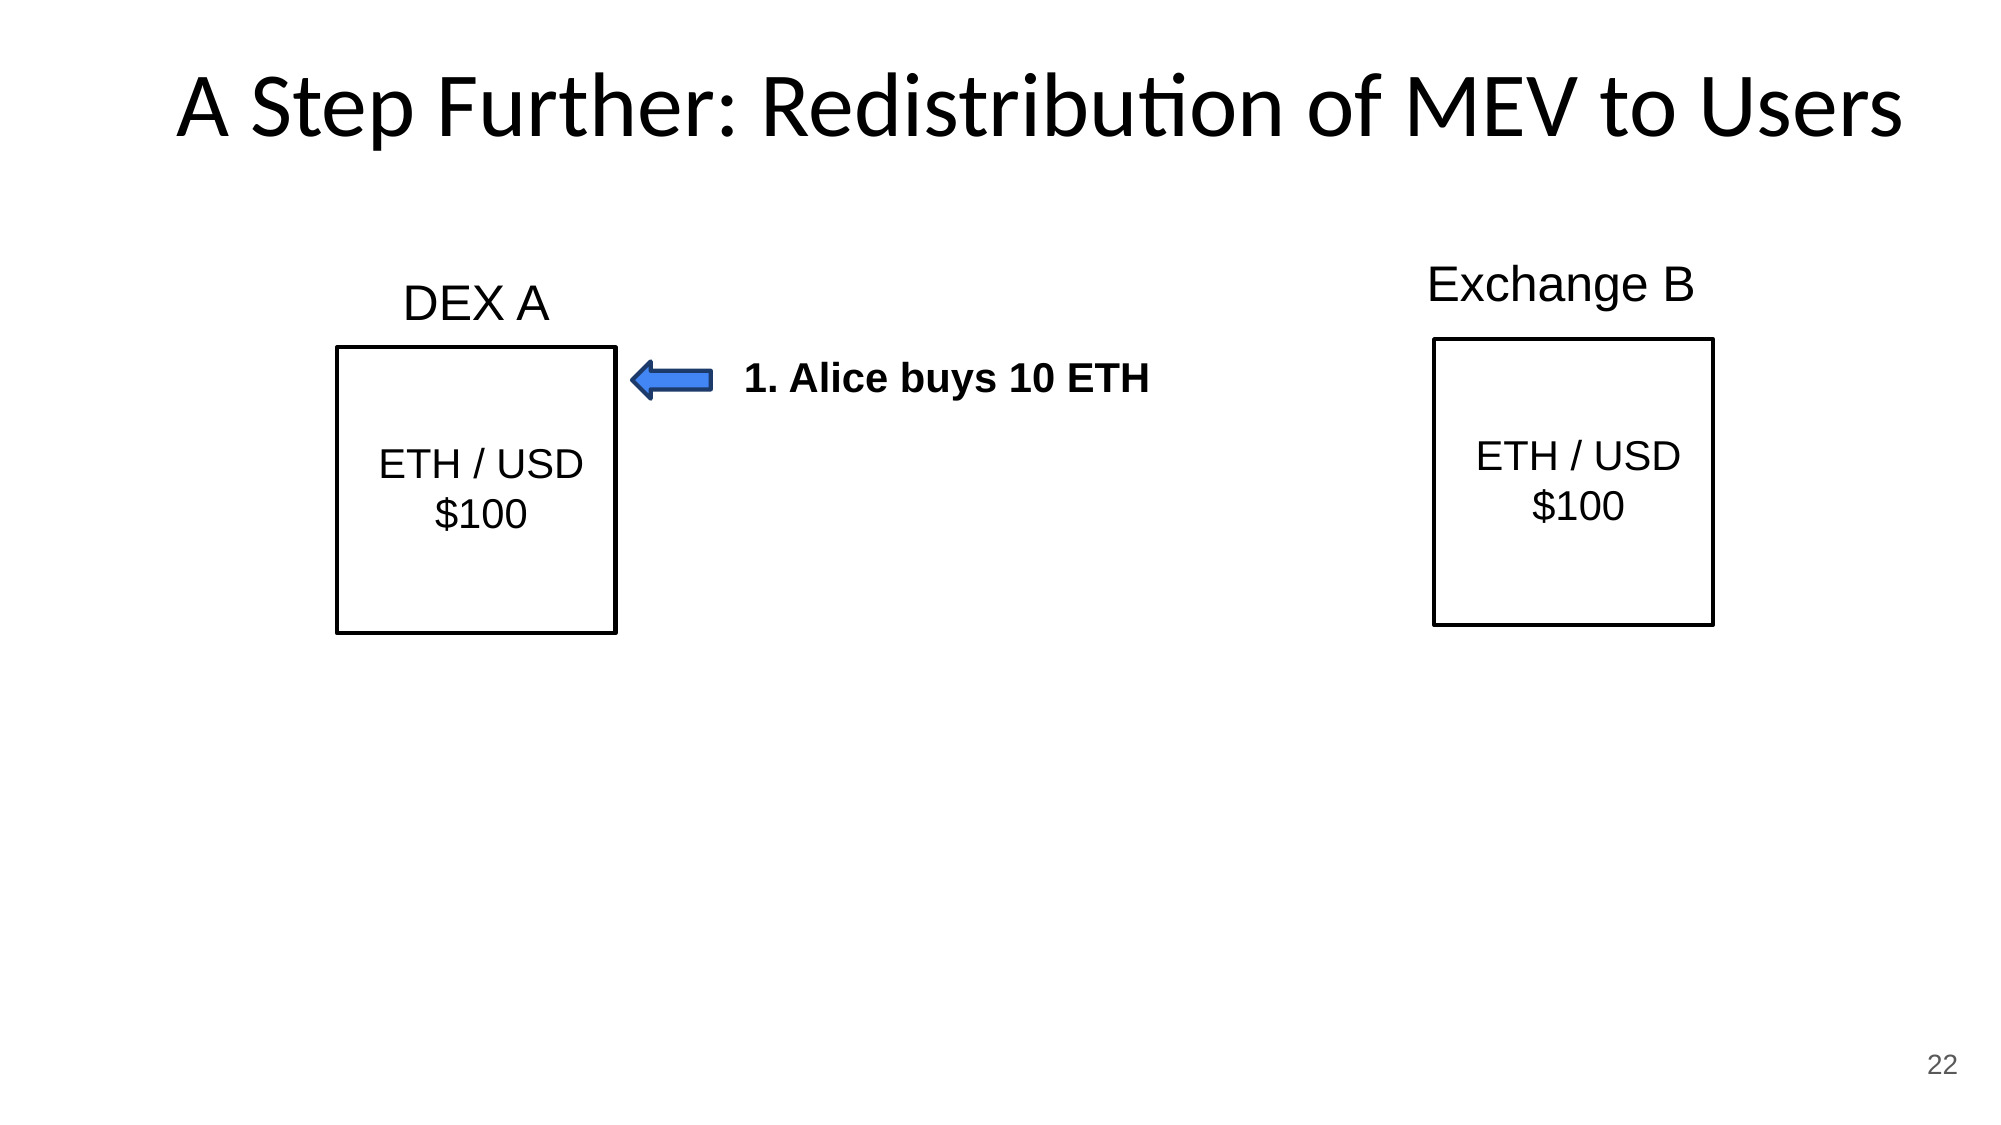

A Step Further: Redistribution of MEV to Users
Exchange B
DEX A

1. Alice buys 10 ETH

ETH / USD
$100
ETH / USD
$100
22